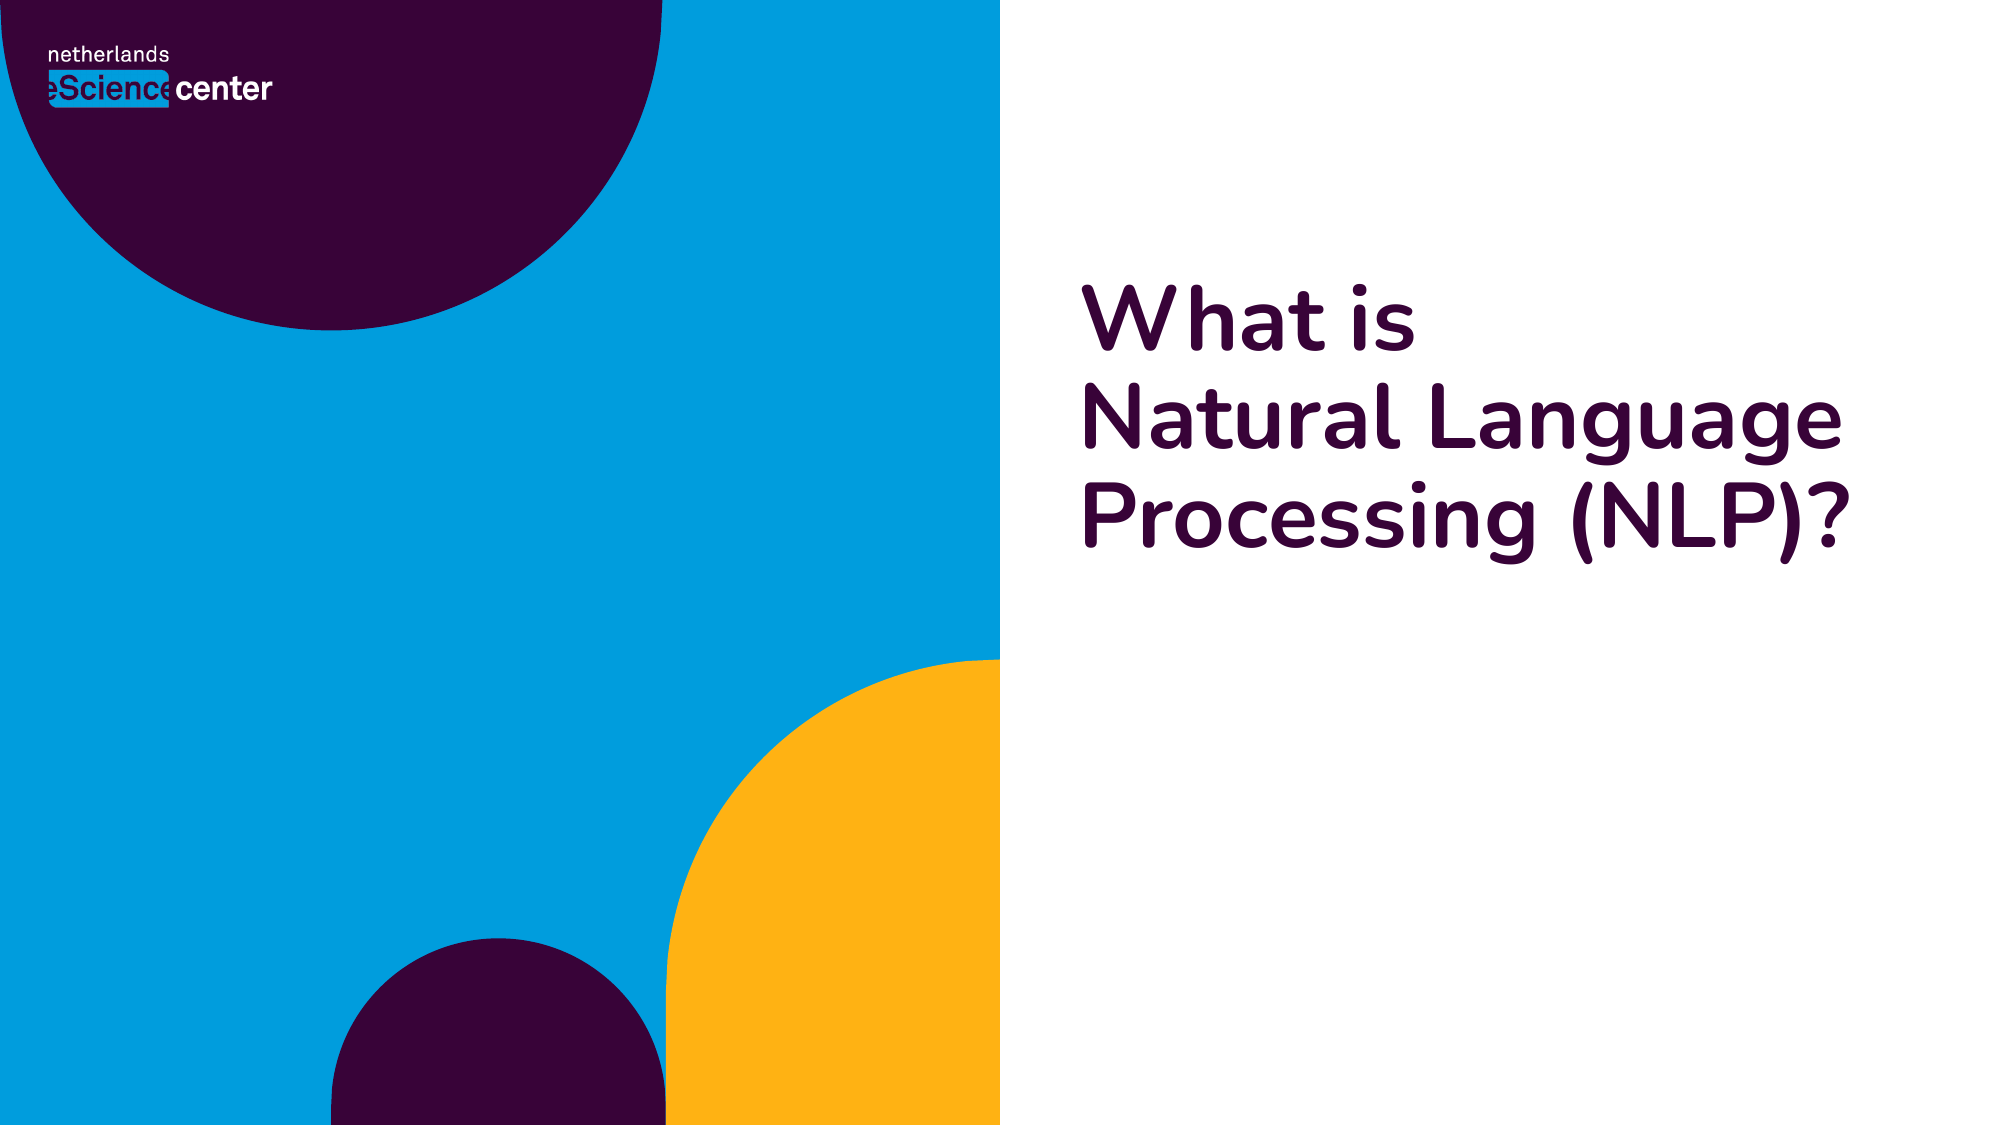

# What is Natural Language Processing (NLP)?